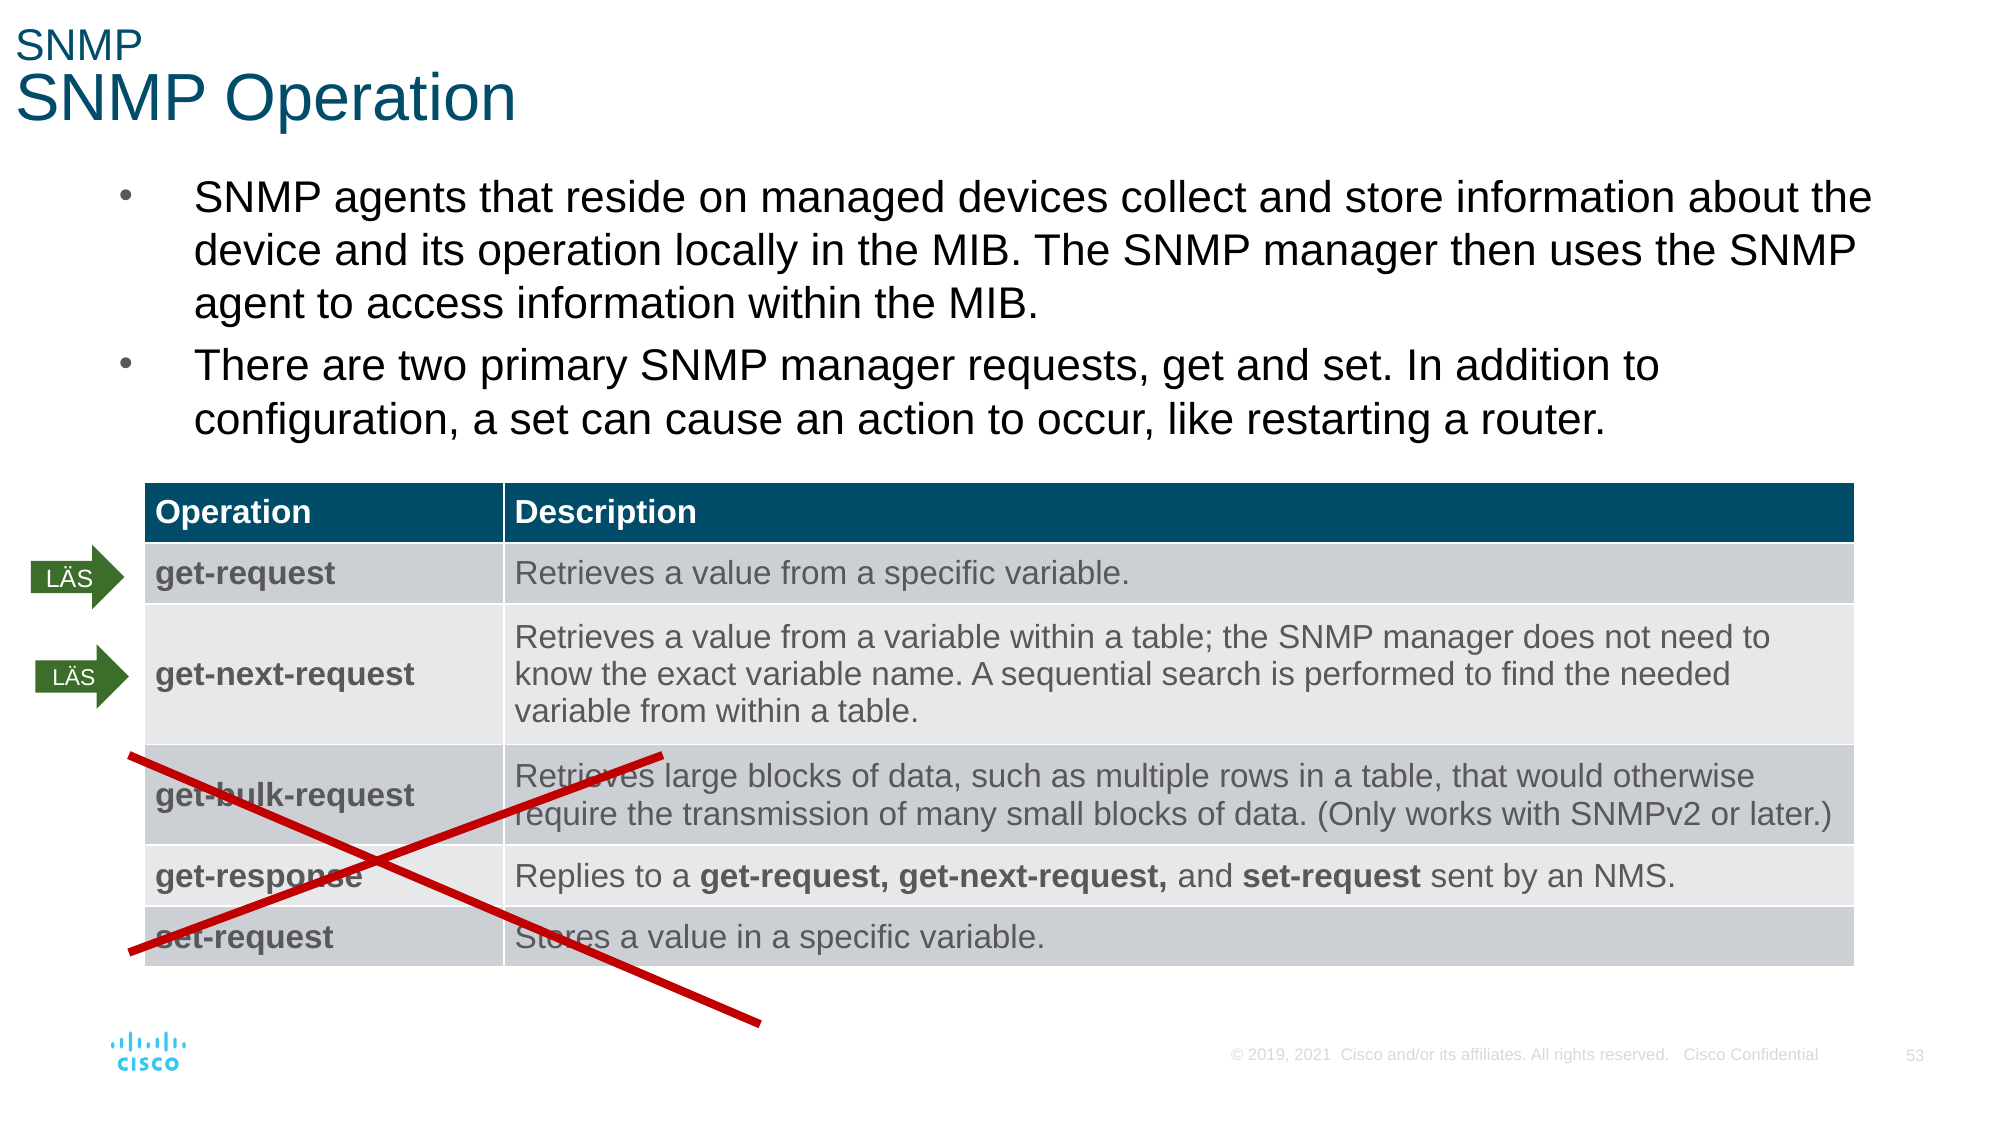

# SNMP SNMP Operation
SNMP agents that reside on managed devices collect and store information about the device and its operation locally in the MIB. The SNMP manager then uses the SNMP agent to access information within the MIB.
There are two primary SNMP manager requests, get and set. In addition to configuration, a set can cause an action to occur, like restarting a router.
| Operation | Description |
| --- | --- |
| get-request | Retrieves a value from a specific variable. |
| get-next-request | Retrieves a value from a variable within a table; the SNMP manager does not need to know the exact variable name. A sequential search is performed to find the needed variable from within a table. |
| get-bulk-request | Retrieves large blocks of data, such as multiple rows in a table, that would otherwise require the transmission of many small blocks of data. (Only works with SNMPv2 or later.) |
| get-response | Replies to a get-request, get-next-request, and set-request sent by an NMS. |
| set-request | Stores a value in a specific variable. |
LÄS
LÄS